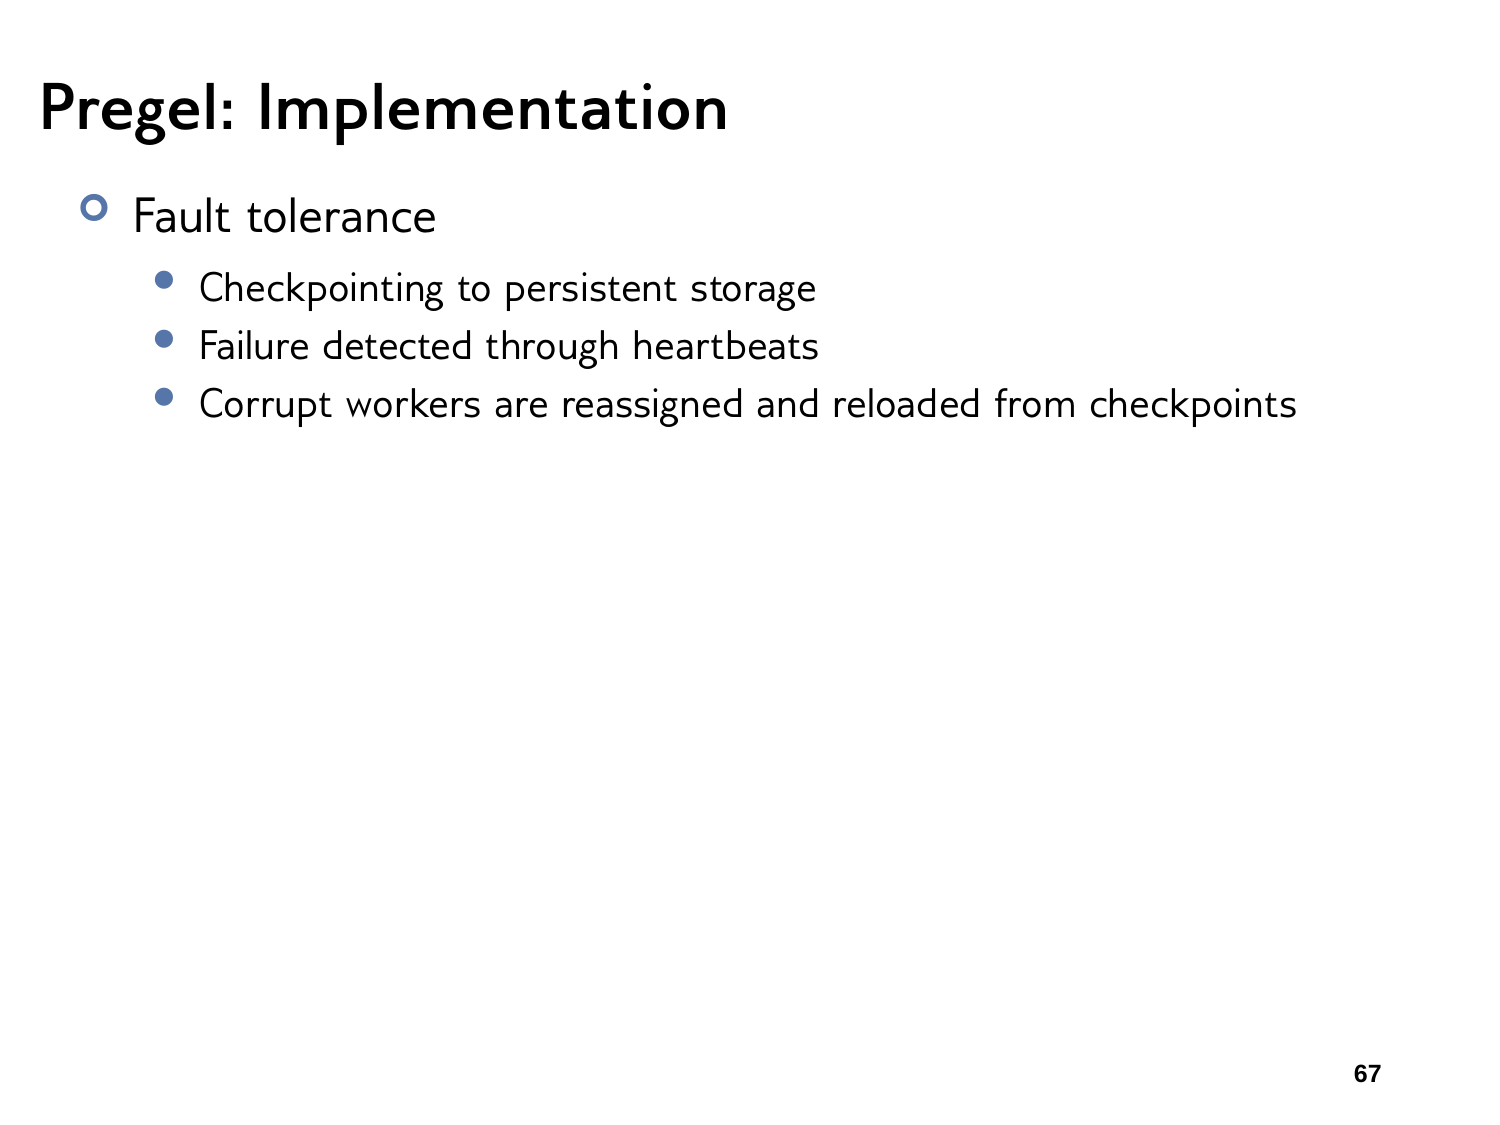

# Pregel: Implementation
Fault tolerance
Checkpointing to persistent storage
Failure detected through heartbeats
Corrupt workers are reassigned and reloaded from checkpoints
67